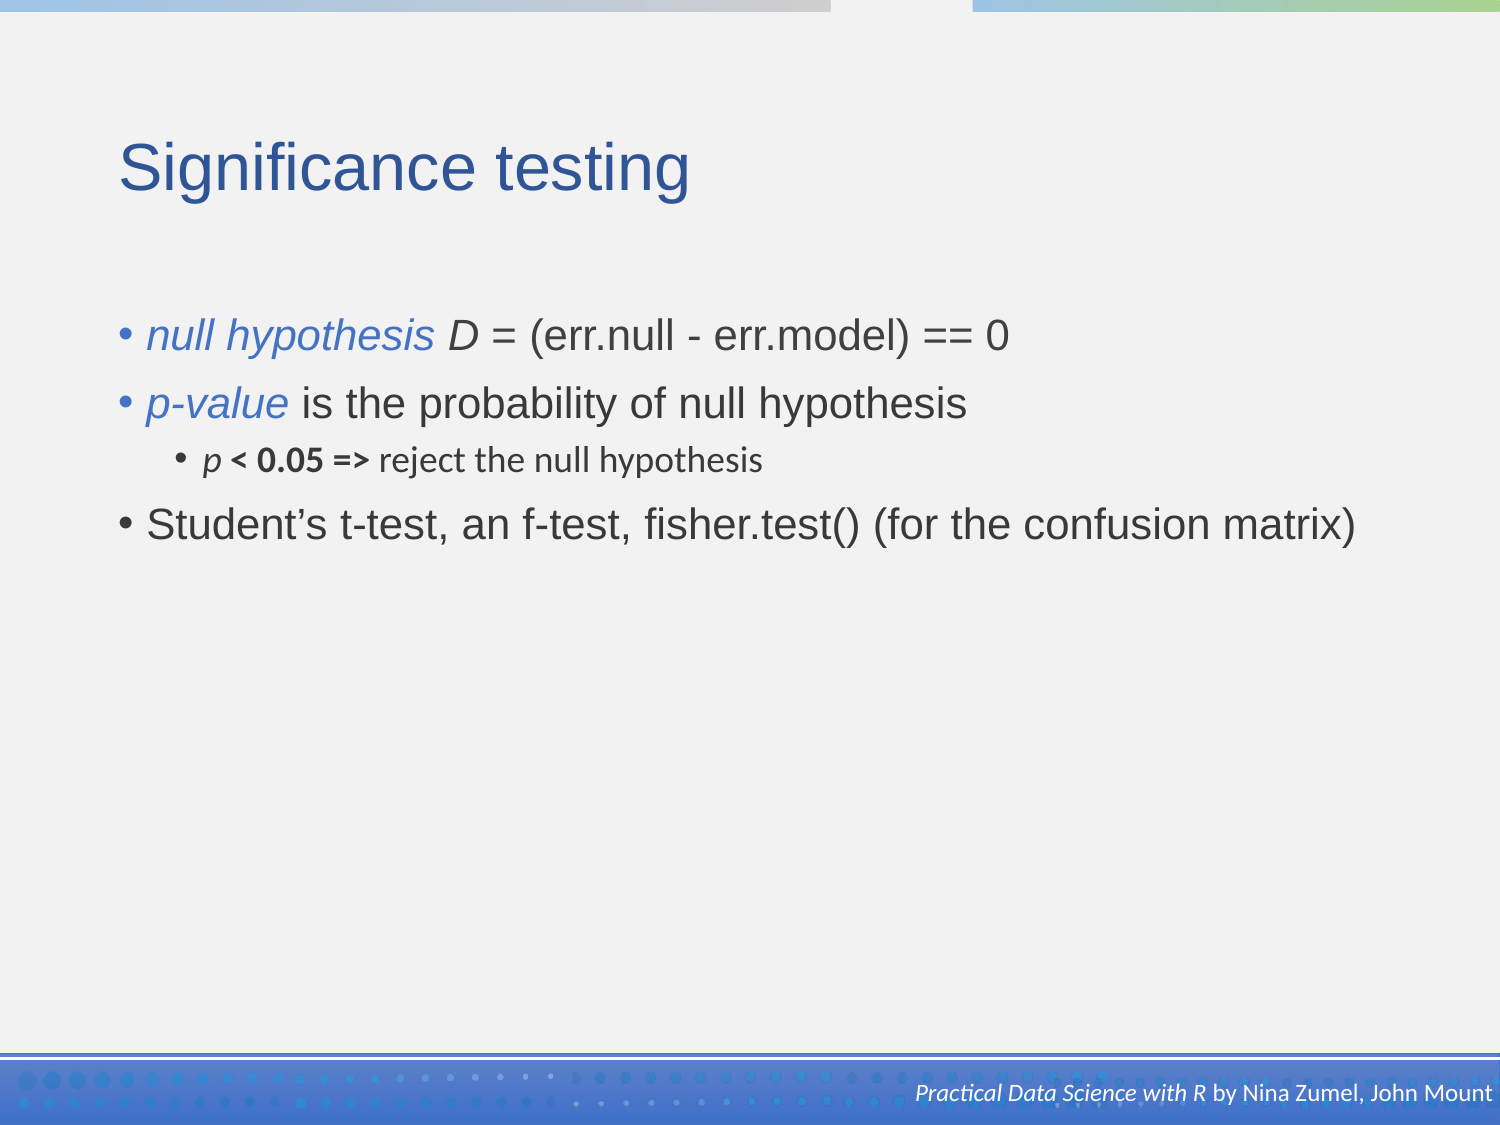

# Significance testing
null hypothesis D = (err.null - err.model) == 0
p-value is the probability of null hypothesis
p < 0.05 => reject the null hypothesis
Student’s t-test, an f-test, fisher.test() (for the confusion matrix)
Practical Data Science with R by Nina Zumel, John Mount​